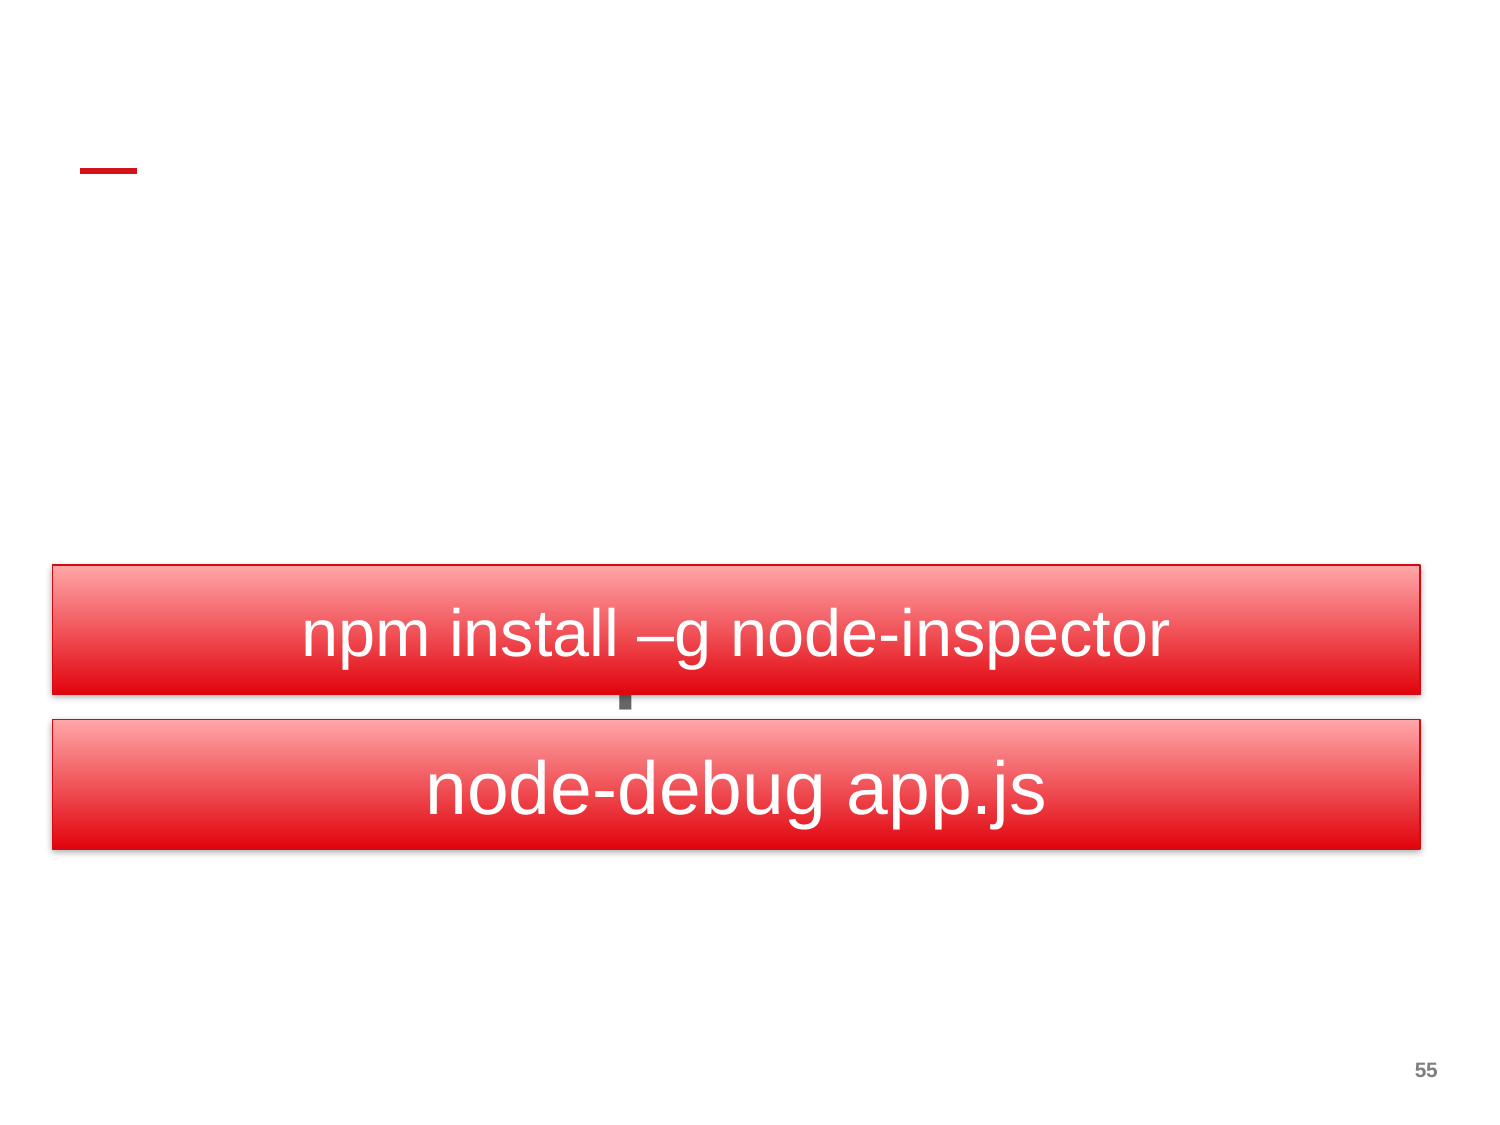

#

								Node-Inspector

npm install –g node-inspector
node-debug app.js